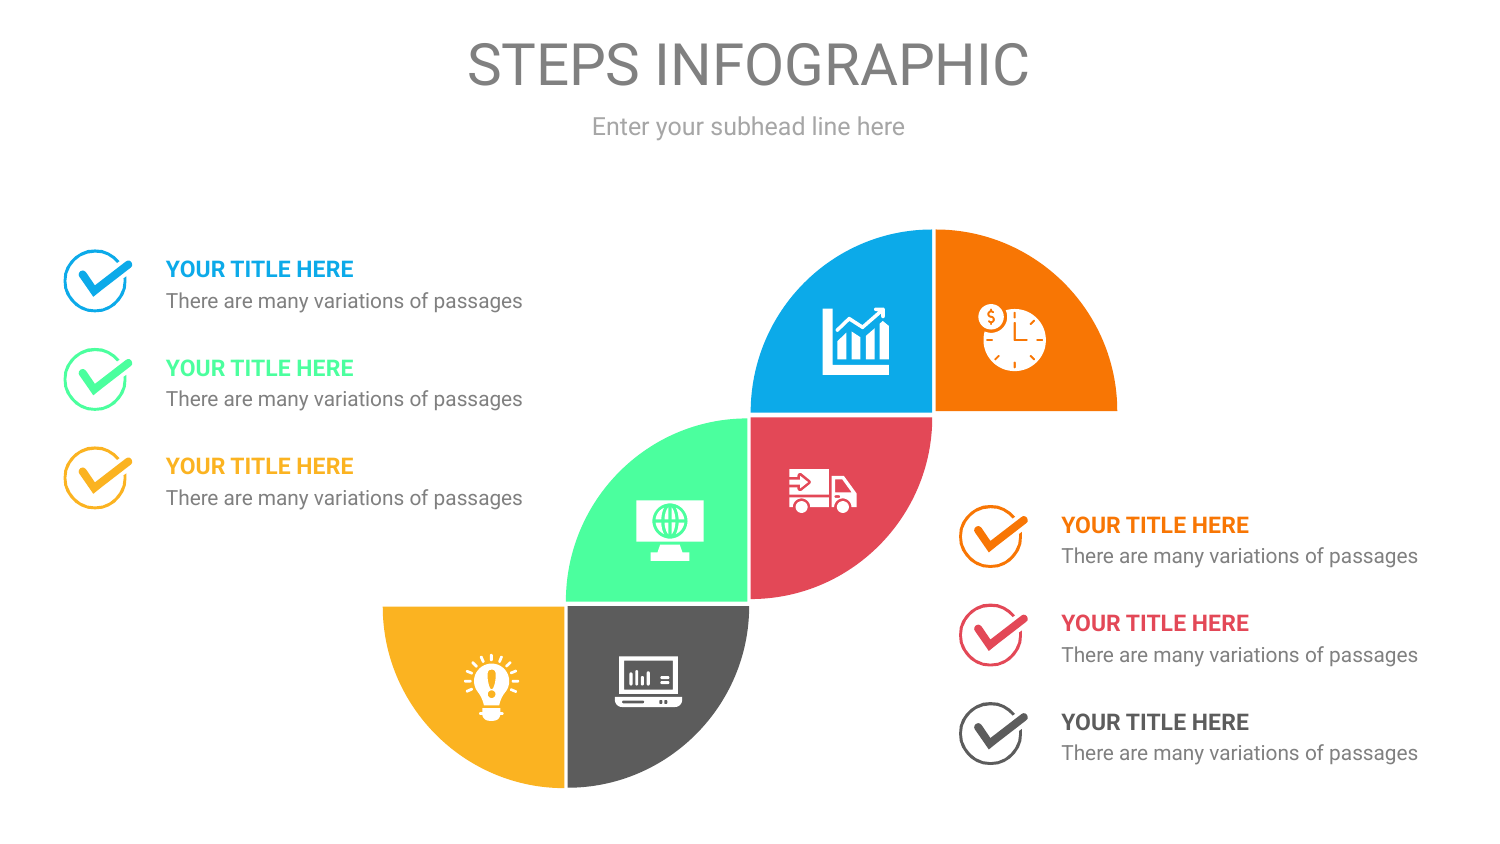

# STEPS INFOGRAPHIC
Enter your subhead line here

YOUR TITLE HERE
There are many variations of passages

YOUR TITLE HERE
There are many variations of passages

YOUR TITLE HERE
There are many variations of passages

YOUR TITLE HERE
There are many variations of passages

YOUR TITLE HERE
There are many variations of passages

YOUR TITLE HERE
There are many variations of passages